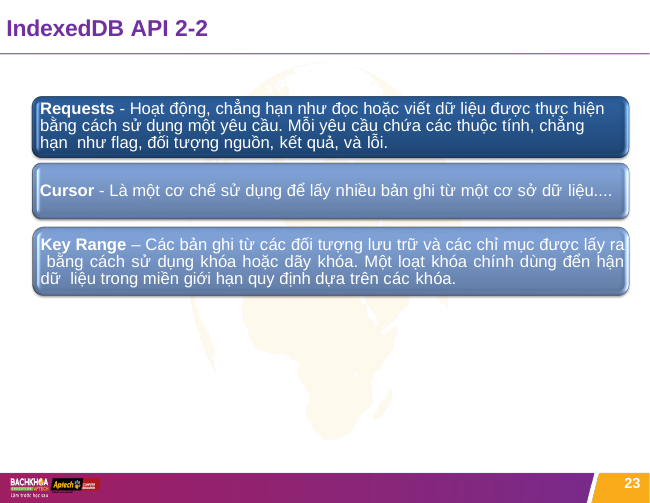

# IndexedDB API 2-2

Requests - Hoạt động, chẳng hạn như đọc hoặc viết dữ liệu được thực hiện  bằng cách sử dụng một yêu cầu. Mỗi yêu cầu chứa các thuộc tính, chẳng hạn  như flag, đối tượng nguồn, kết quả, và lỗi.

Cursor - Là một cơ chế sử dụng để lấy nhiều bản ghi từ một cơ sở dữ liệu....

Key Range – Các bản ghi từ các đối tượng lưu trữ và các chỉ mục được lấy ra  bằng cách sử dụng khóa hoặc dãy khóa. Một loạt khóa chính dùng đển hận dữ  liệu trong miền giới hạn quy định dựa trên các khóa.

23